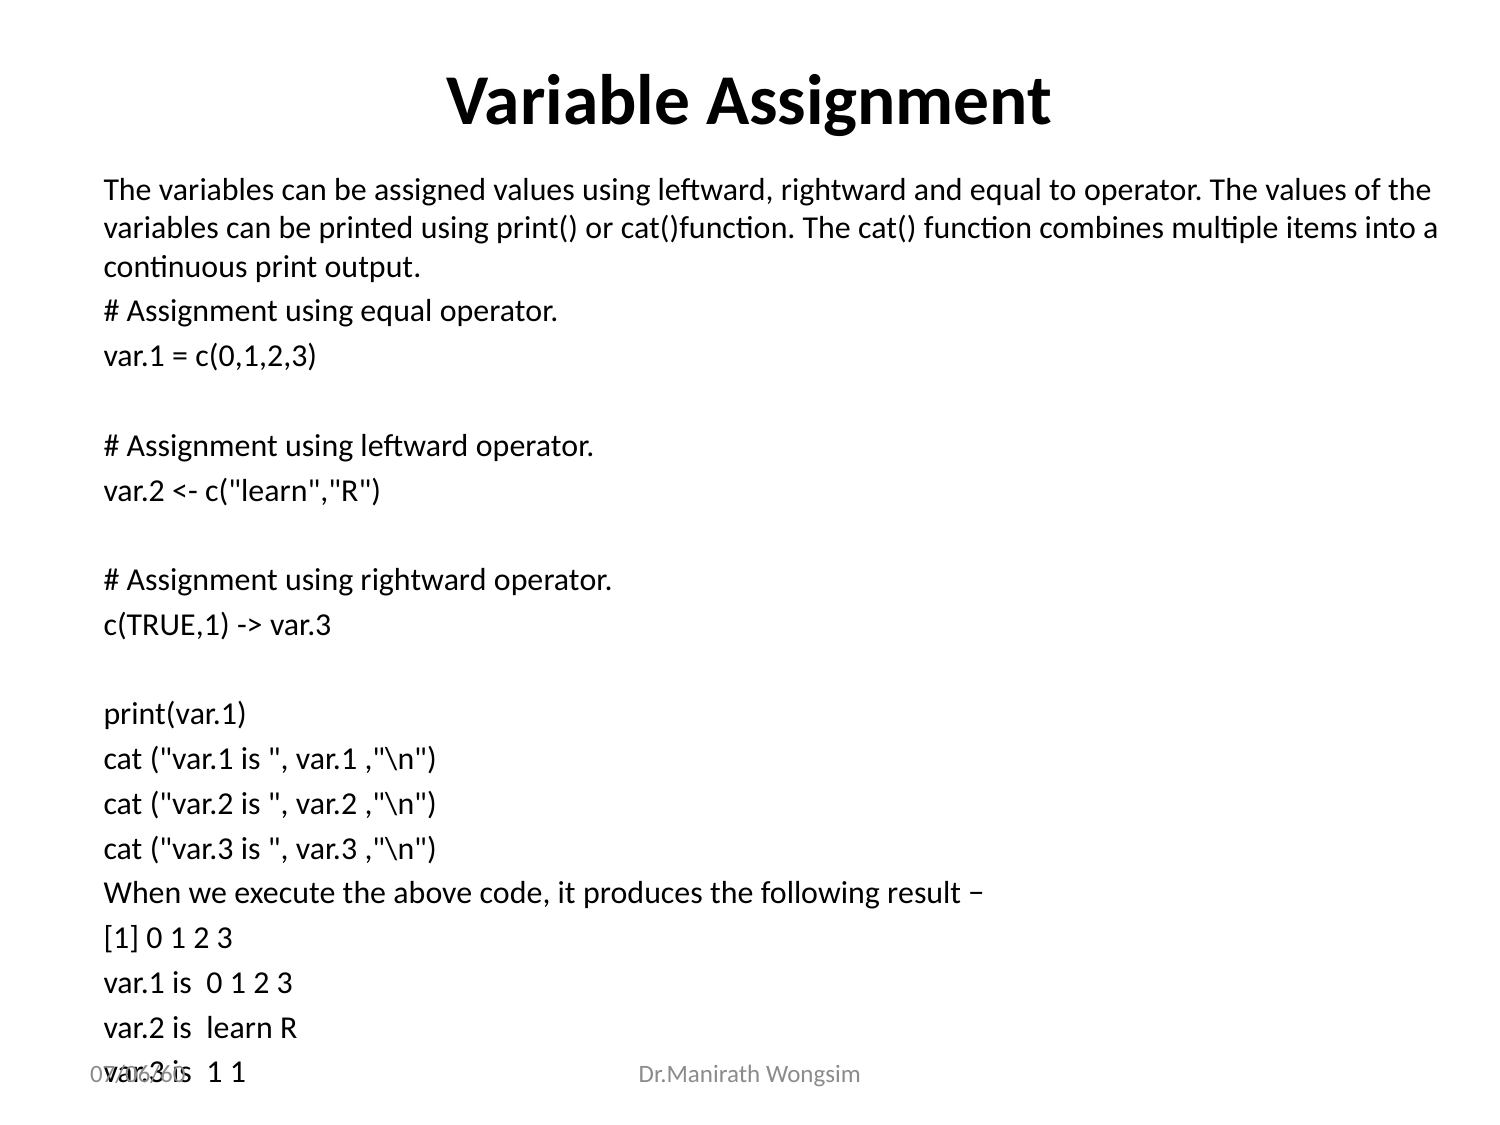

# Variable Assignment
The variables can be assigned values using leftward, rightward and equal to operator. The values of the variables can be printed using print() or cat()function. The cat() function combines multiple items into a continuous print output.
# Assignment using equal operator.
var.1 = c(0,1,2,3)

# Assignment using leftward operator.
var.2 <- c("learn","R")

# Assignment using rightward operator.
c(TRUE,1) -> var.3

print(var.1)
cat ("var.1 is ", var.1 ,"\n")
cat ("var.2 is ", var.2 ,"\n")
cat ("var.3 is ", var.3 ,"\n")
When we execute the above code, it produces the following result −
[1] 0 1 2 3
var.1 is  0 1 2 3
var.2 is  learn R
var.3 is  1 1

07/06/60
Dr.Manirath Wongsim